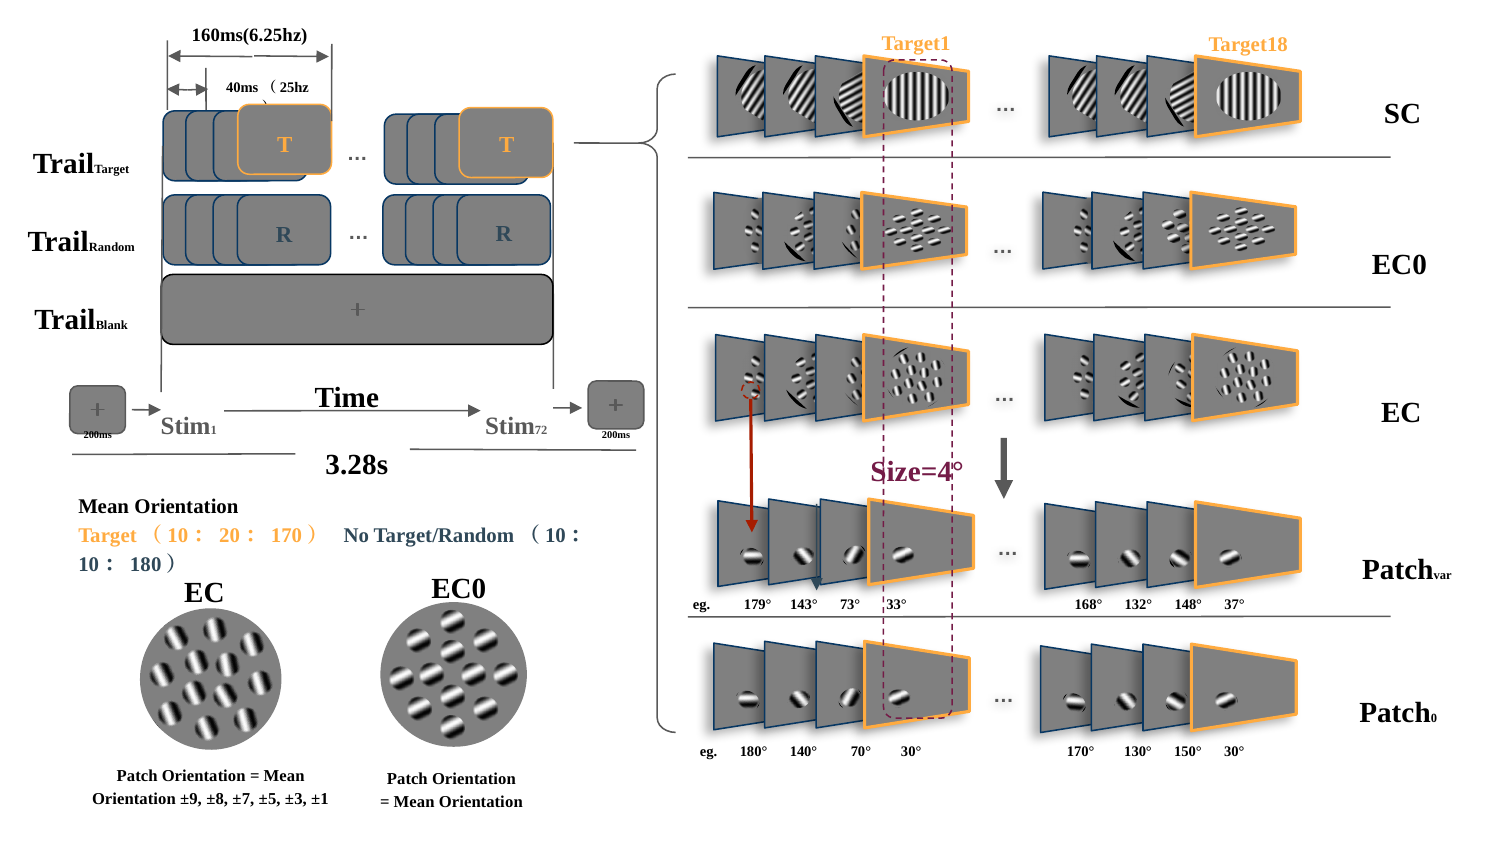

Target1
Target18
160ms(6.25hz)

40ms（25hz）

SC

…

T

T

TrailTarget
…

TrailRandom

R

…
R

…
EC0
TrailBlank

Time
…
EC
Stim1
Stim72

3.28s
200ms
200ms
Size=4°

Mean Orientation
Target（10：20：170）  No Target/Random（10：10：180）

…
Patchvar
EC0
EC
eg.         179°     143°      73°       33°                                             168°      132°      148°      37°

…
Patch0
eg.      180°      140°         70°        30°                                       170°        130°      150°      30°
Patch Orientation = Mean Orientation ±9, ±8, ±7, ±5, ±3, ±1
Patch Orientation
= Mean Orientation